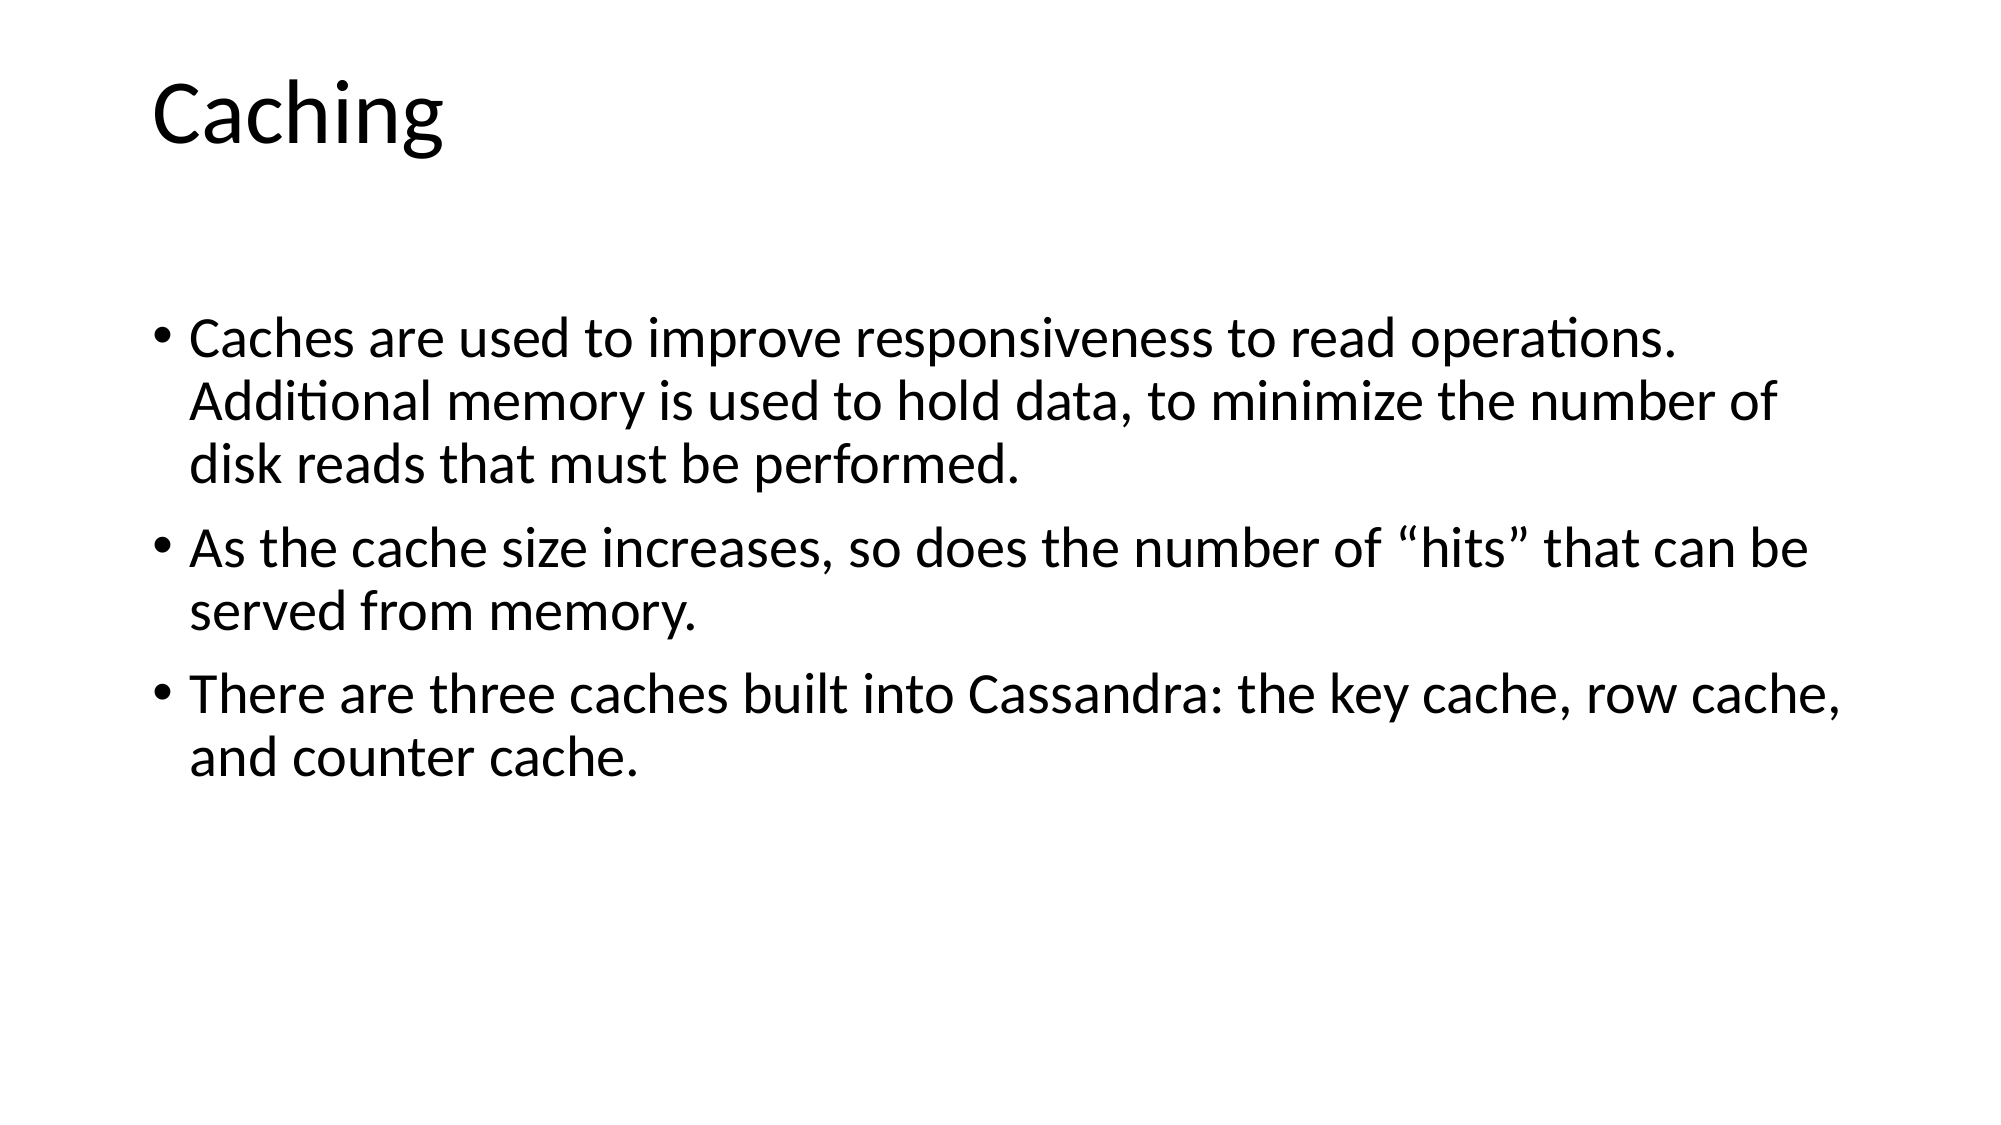

# Caching
Caches are used to improve responsiveness to read operations. Additional memory is used to hold data, to minimize the number of disk reads that must be performed.
As the cache size increases, so does the number of “hits” that can be served from memory.
There are three caches built into Cassandra: the key cache, row cache, and counter cache.